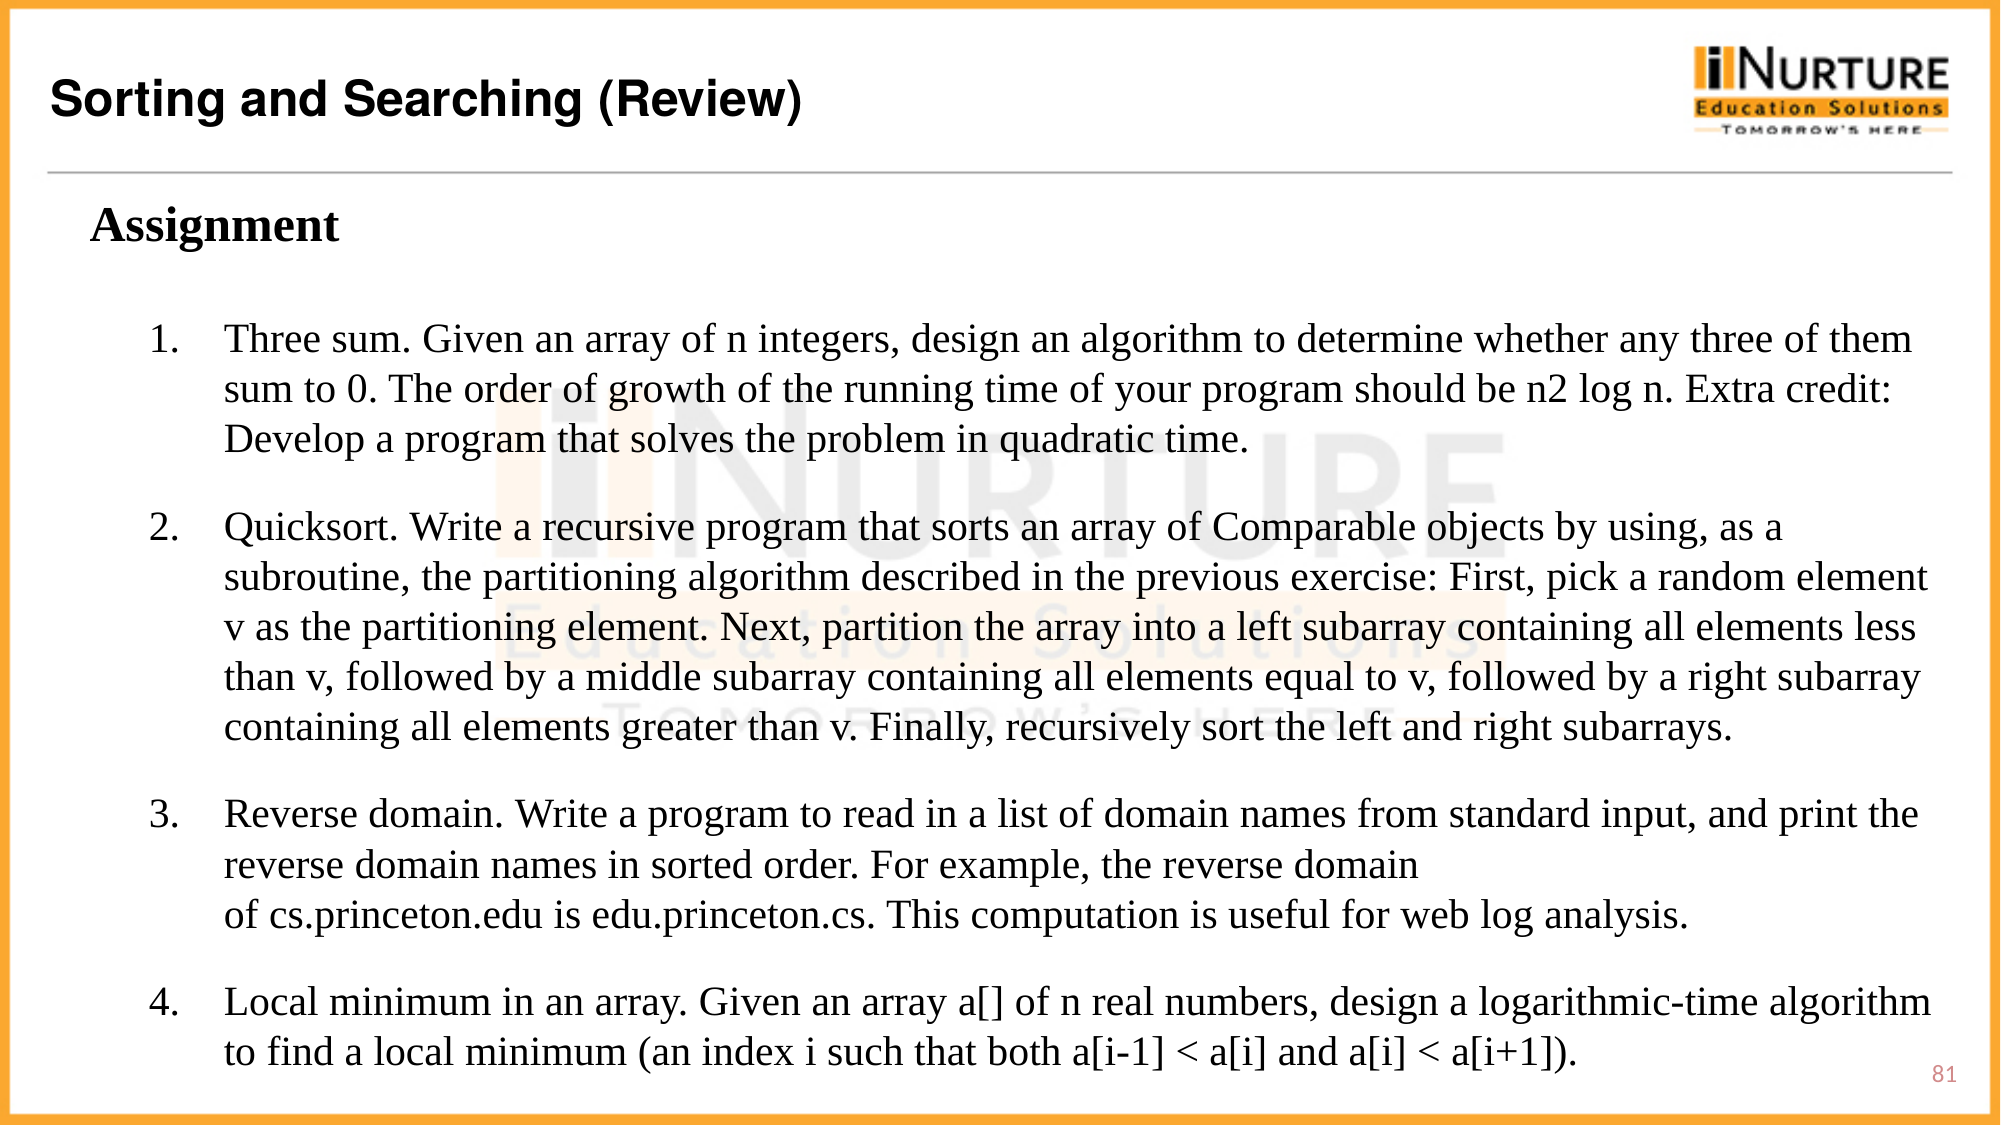

Sorting and Searching (Review)
Assignment

Three sum. Given an array of n integers, design an algorithm to determine whether any three of them sum to 0. The order of growth of the running time of your program should be n2 log n. Extra credit: Develop a program that solves the problem in quadratic time.

Quicksort. Write a recursive program that sorts an array of Comparable objects by using, as a subroutine, the partitioning algorithm described in the previous exercise: First, pick a random element v as the partitioning element. Next, partition the array into a left subarray containing all elements less than v, followed by a middle subarray containing all elements equal to v, followed by a right subarray containing all elements greater than v. Finally, recursively sort the left and right subarrays.

Reverse domain. Write a program to read in a list of domain names from standard input, and print the reverse domain names in sorted order. For example, the reverse domain of cs.princeton.edu is edu.princeton.cs. This computation is useful for web log analysis.

Local minimum in an array. Given an array a[] of n real numbers, design a logarithmic-time algorithm to find a local minimum (an index i such that both a[i-1] < a[i] and a[i] < a[i+1]).
81